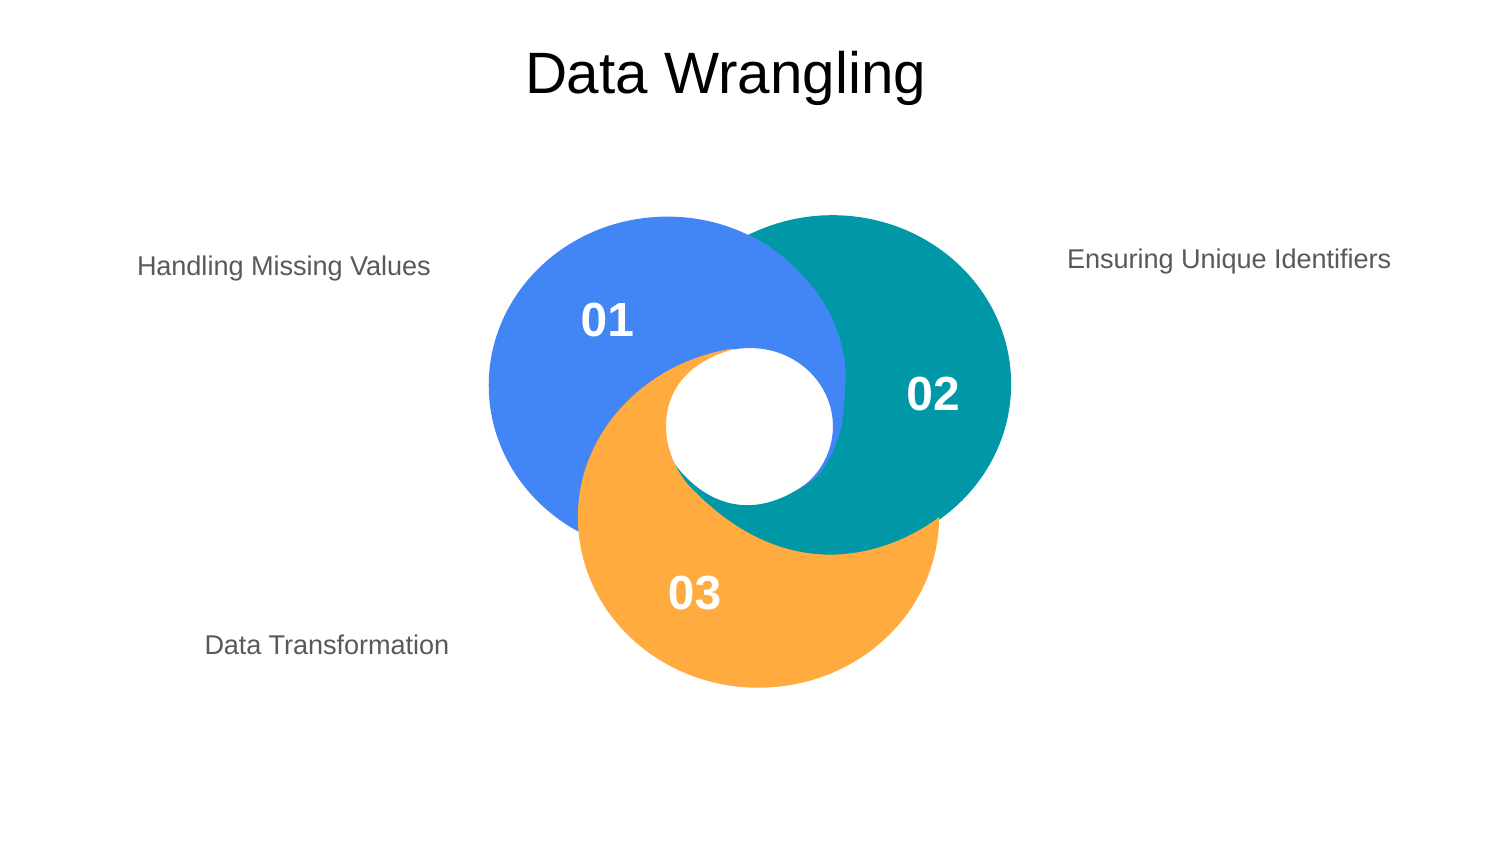

# Data Wrangling

Handling Missing Values
Ensuring Unique Identifiers
Data Transformation